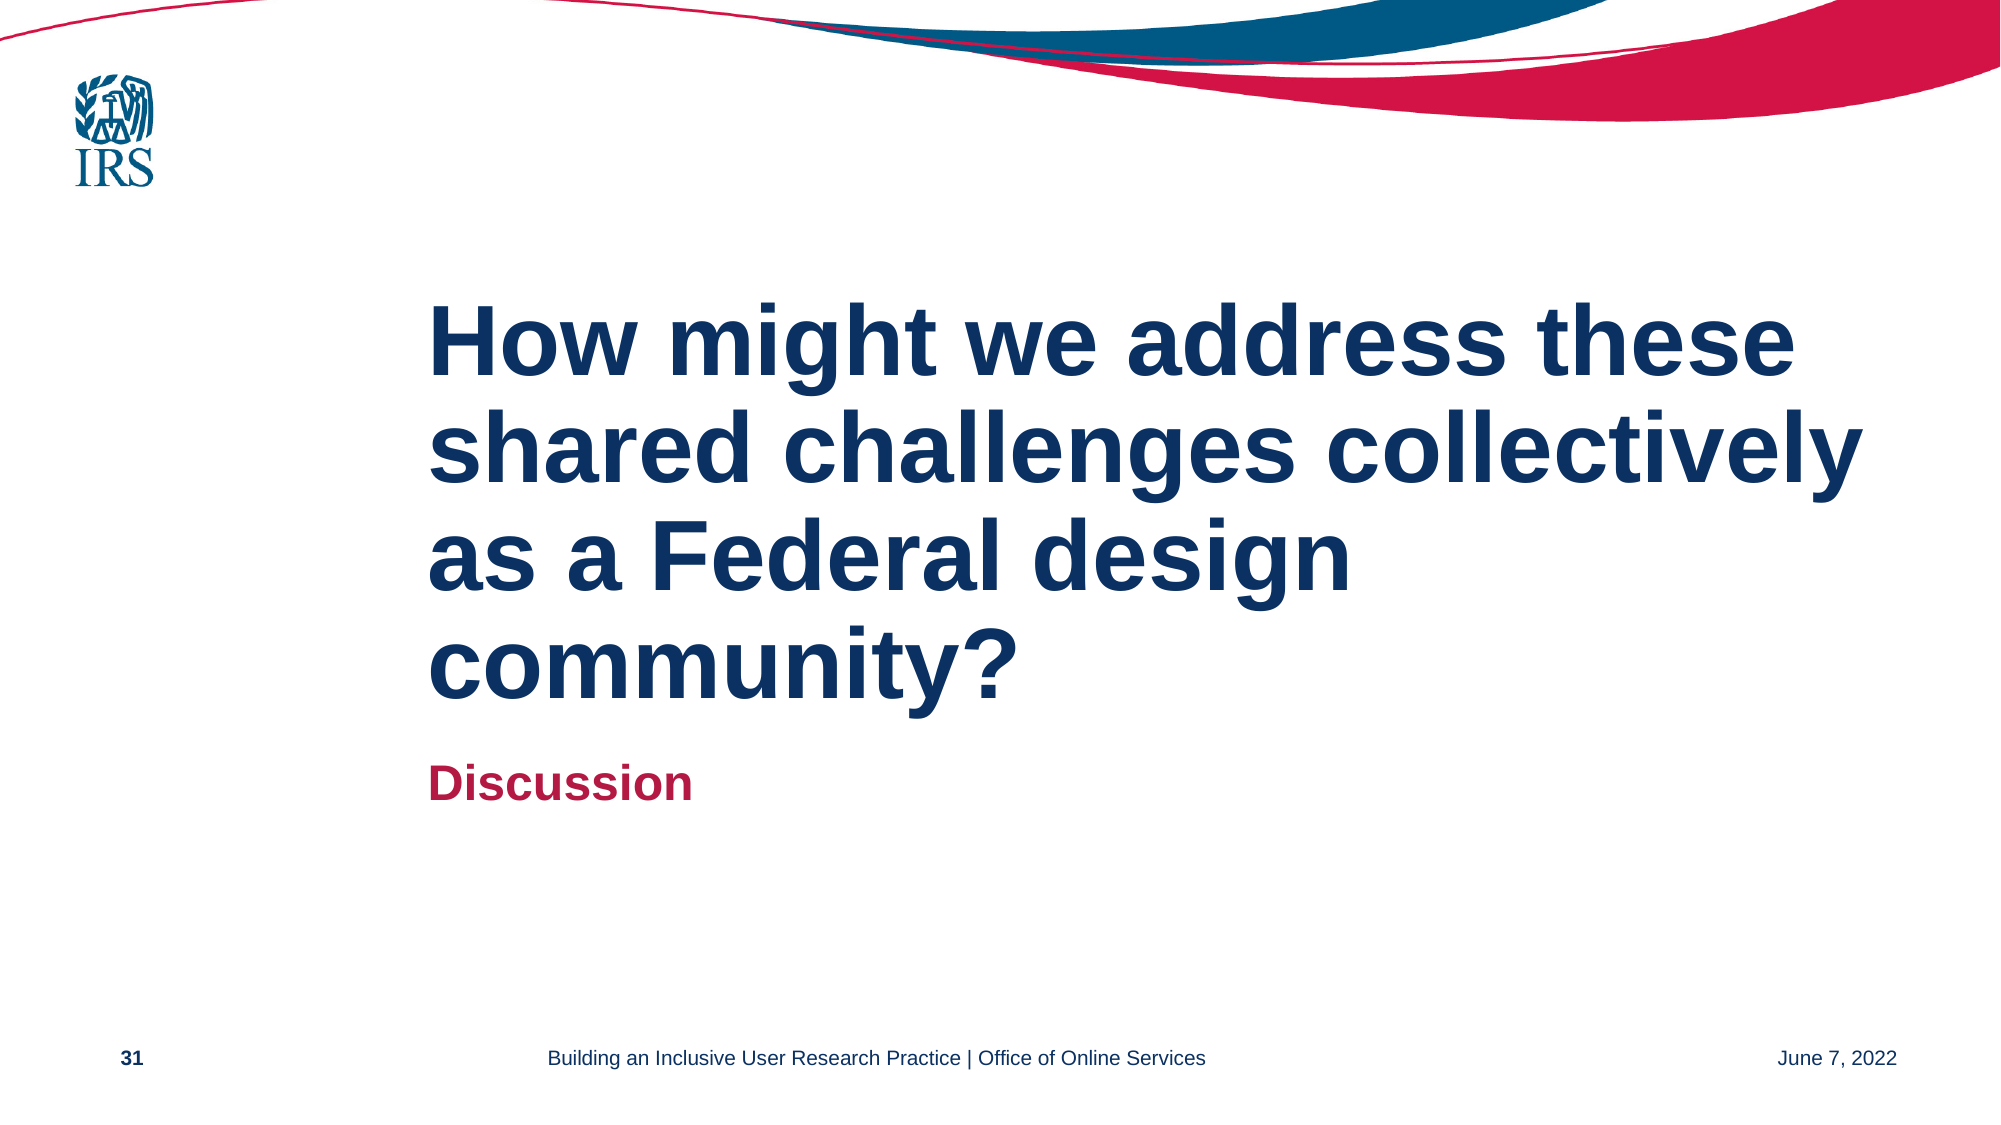

# How might we address these shared challenges collectively as a Federal design community?
Discussion
31
Building an Inclusive User Research Practice | Office of Online Services
June 7, 2022